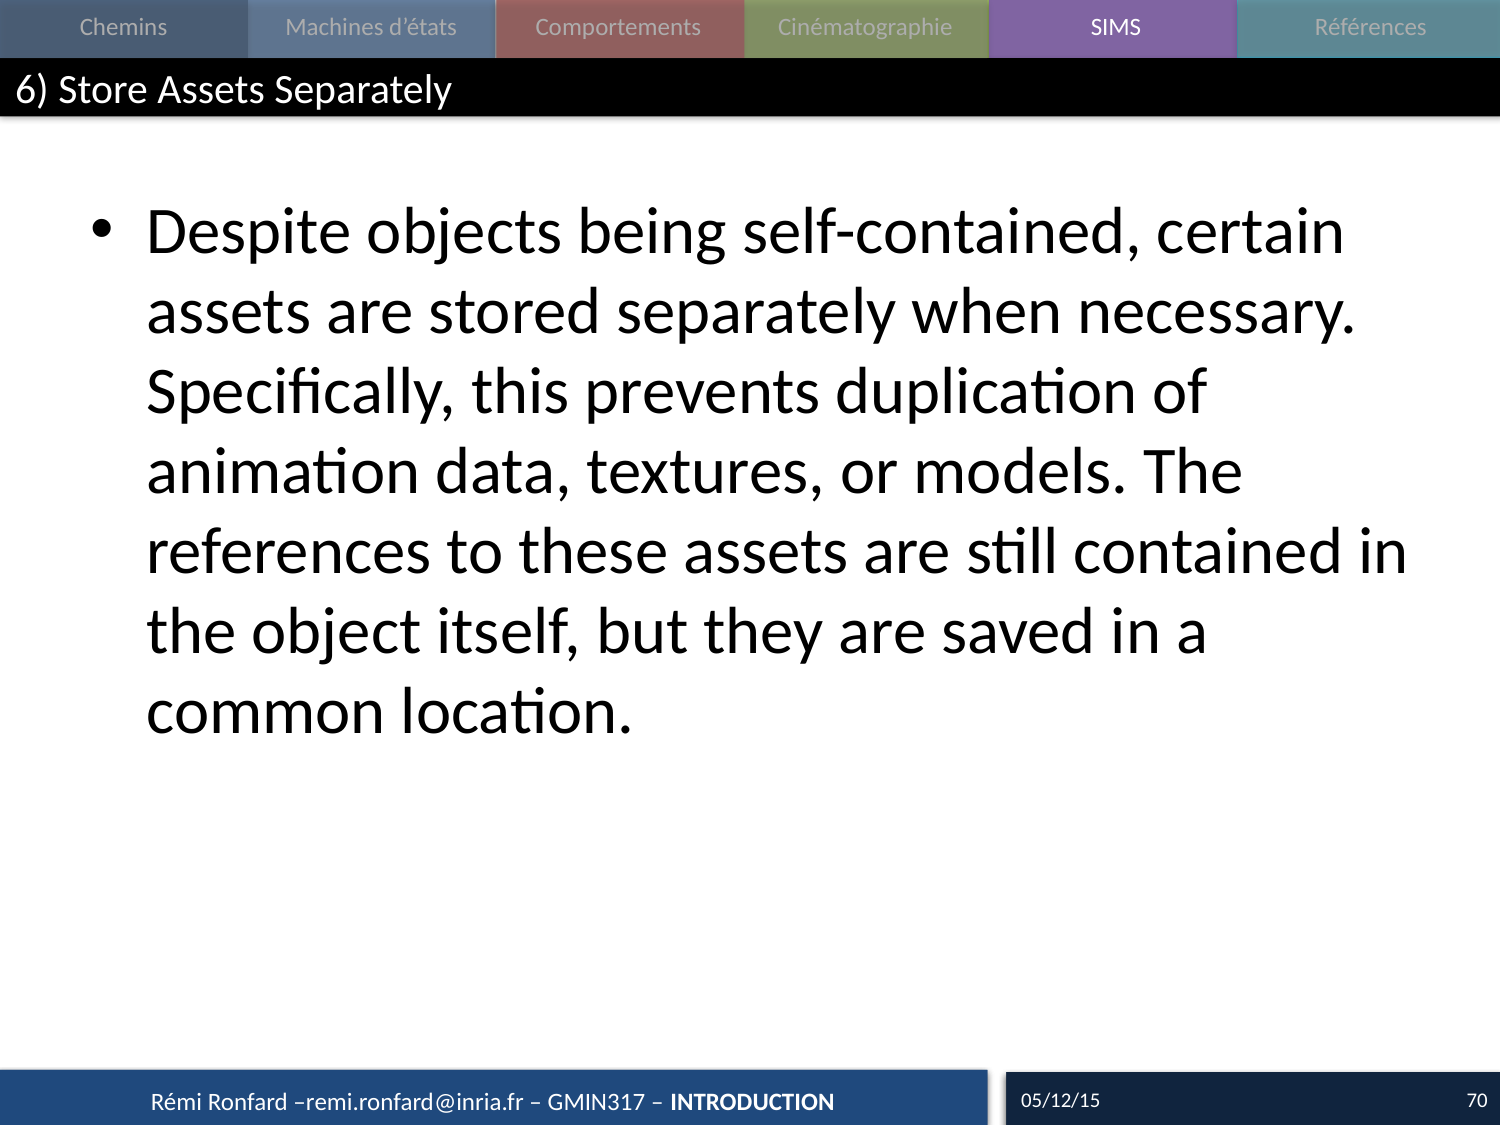

# 6) Store Assets Separately
Despite objects being self-contained, certain assets are stored separately when necessary. Specifically, this prevents duplication of animation data, textures, or models. The references to these assets are still contained in the object itself, but they are saved in a common location.
05/12/15
70
Rémi Ronfard –remi.ronfard@inria.fr – GMIN317 – INTRODUCTION